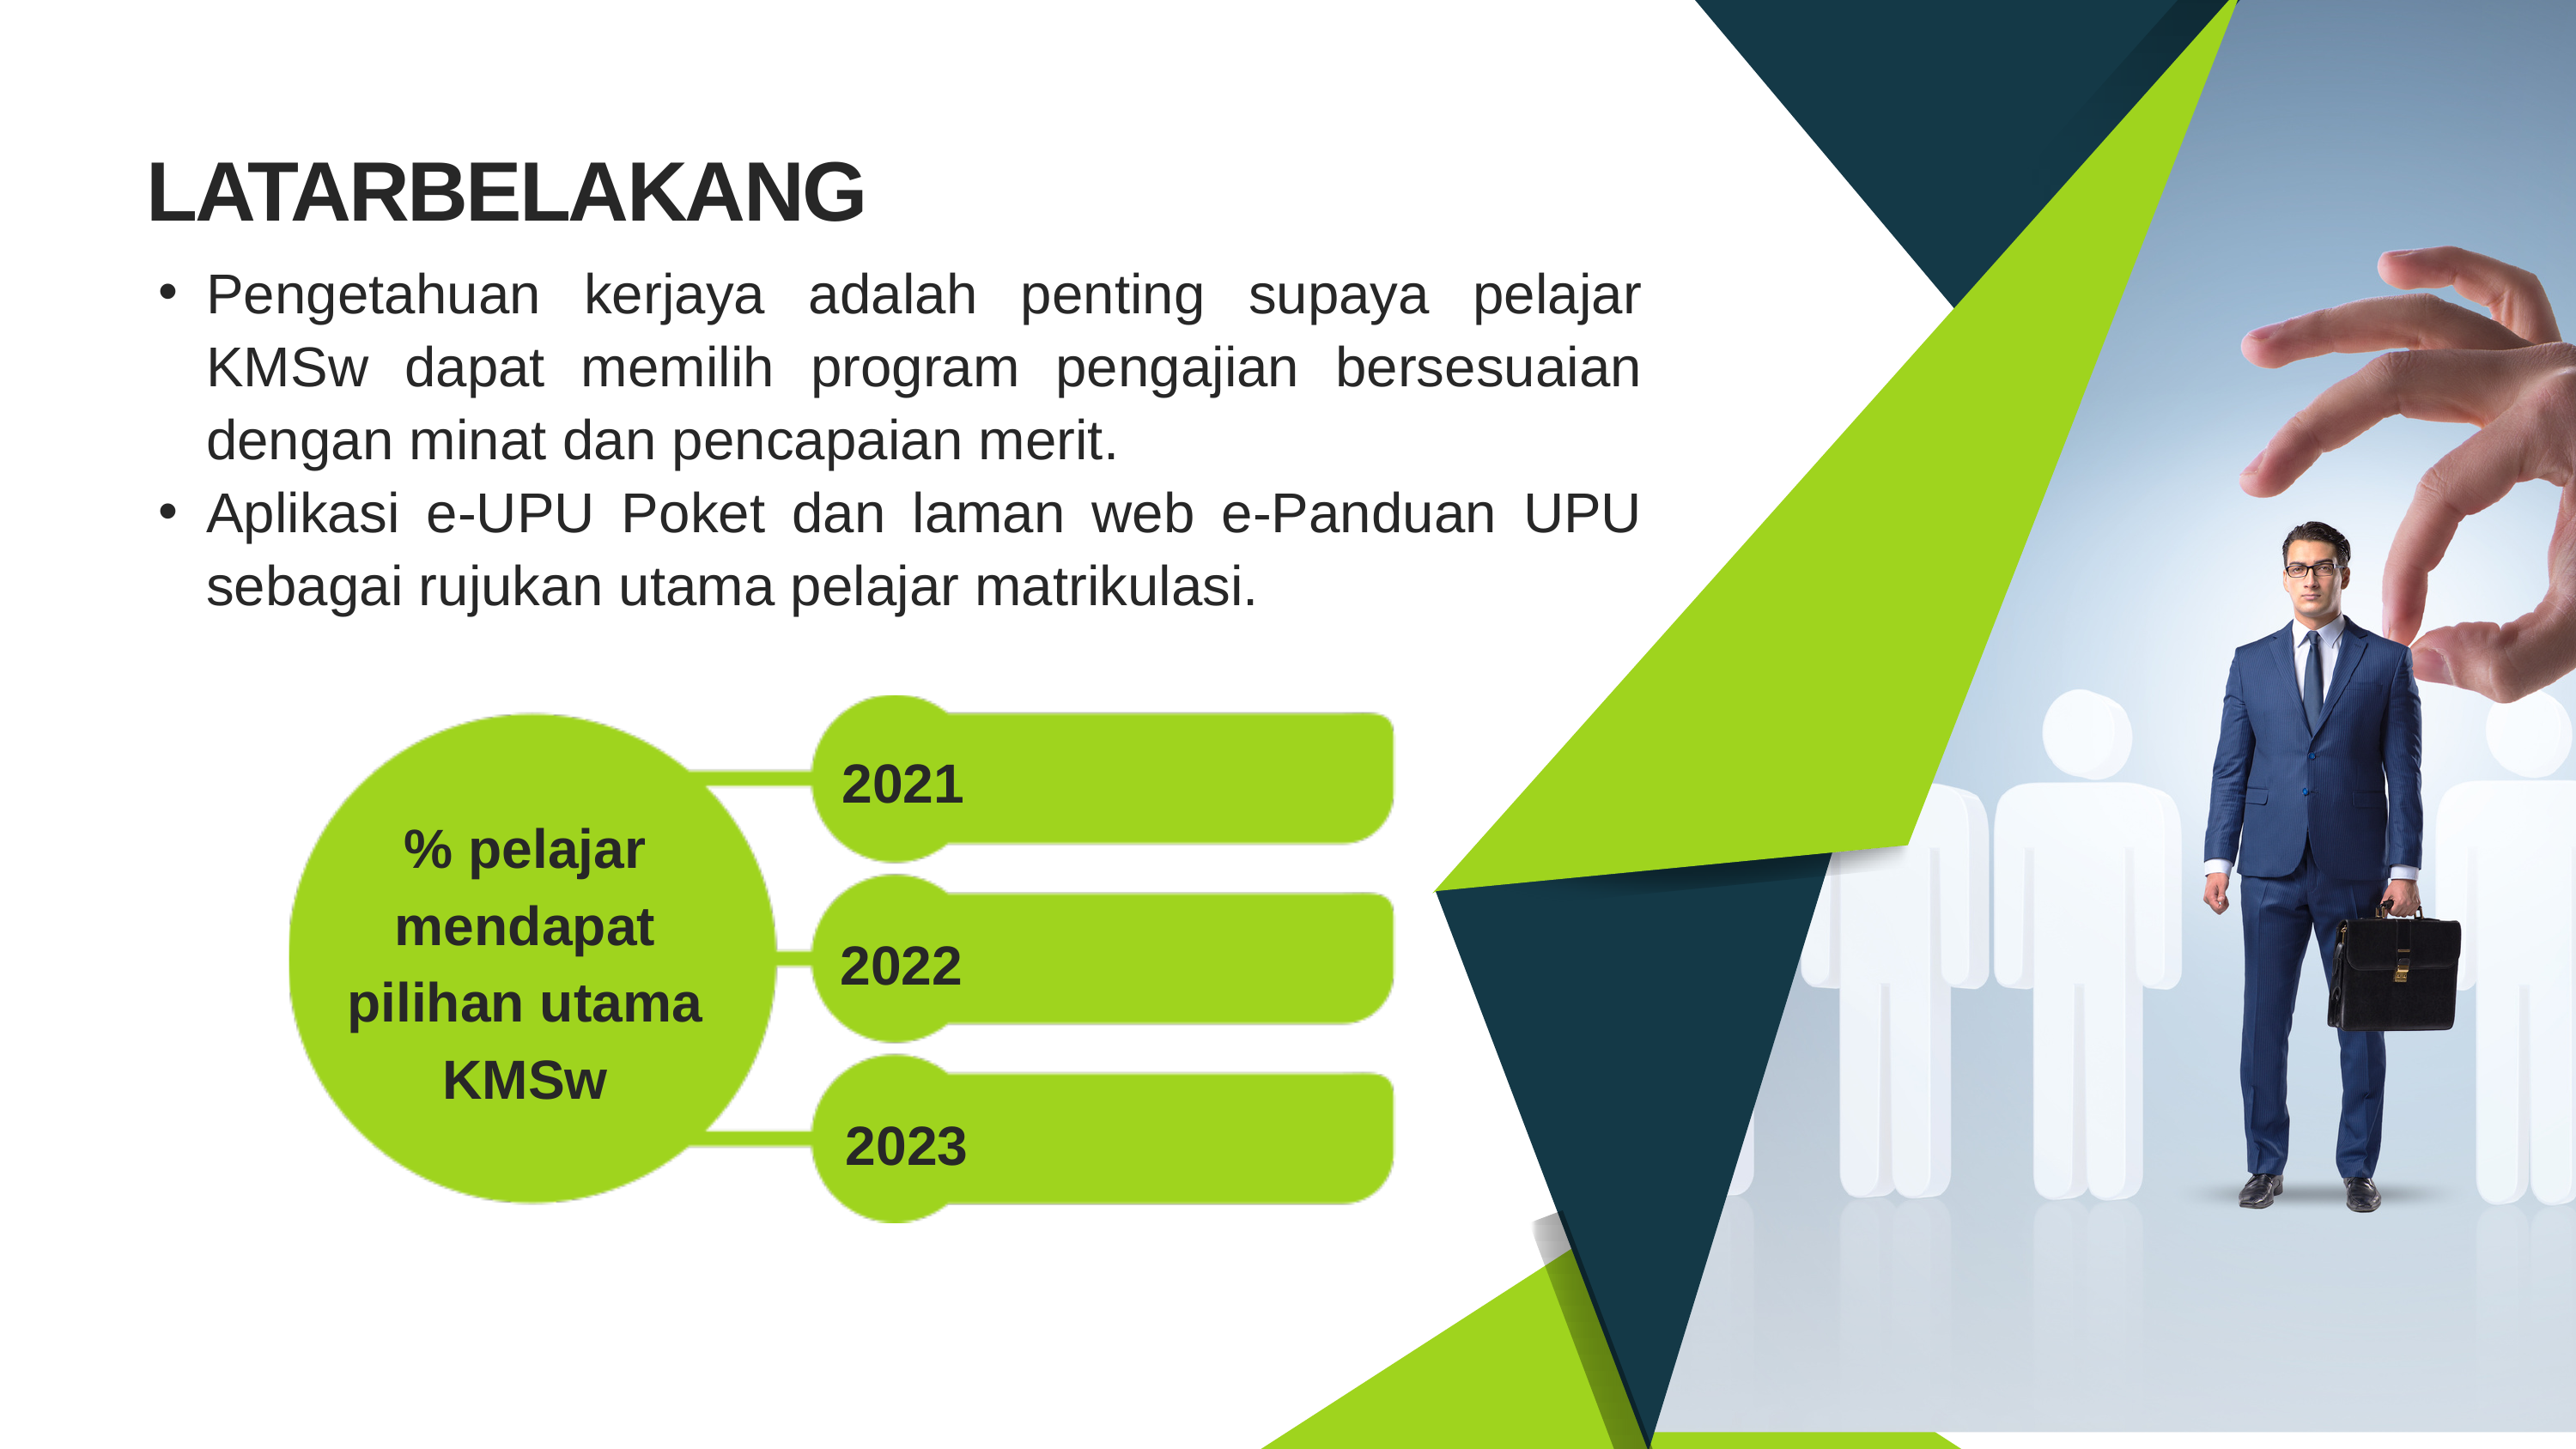

LATARBELAKANG
Pengetahuan kerjaya adalah penting supaya pelajar KMSw dapat memilih program pengajian bersesuaian dengan minat dan pencapaian merit.
Aplikasi e-UPU Poket dan laman web e-Panduan UPU sebagai rujukan utama pelajar matrikulasi.

2021

% pelajar mendapat pilihan utama
KMSw

2022
2023